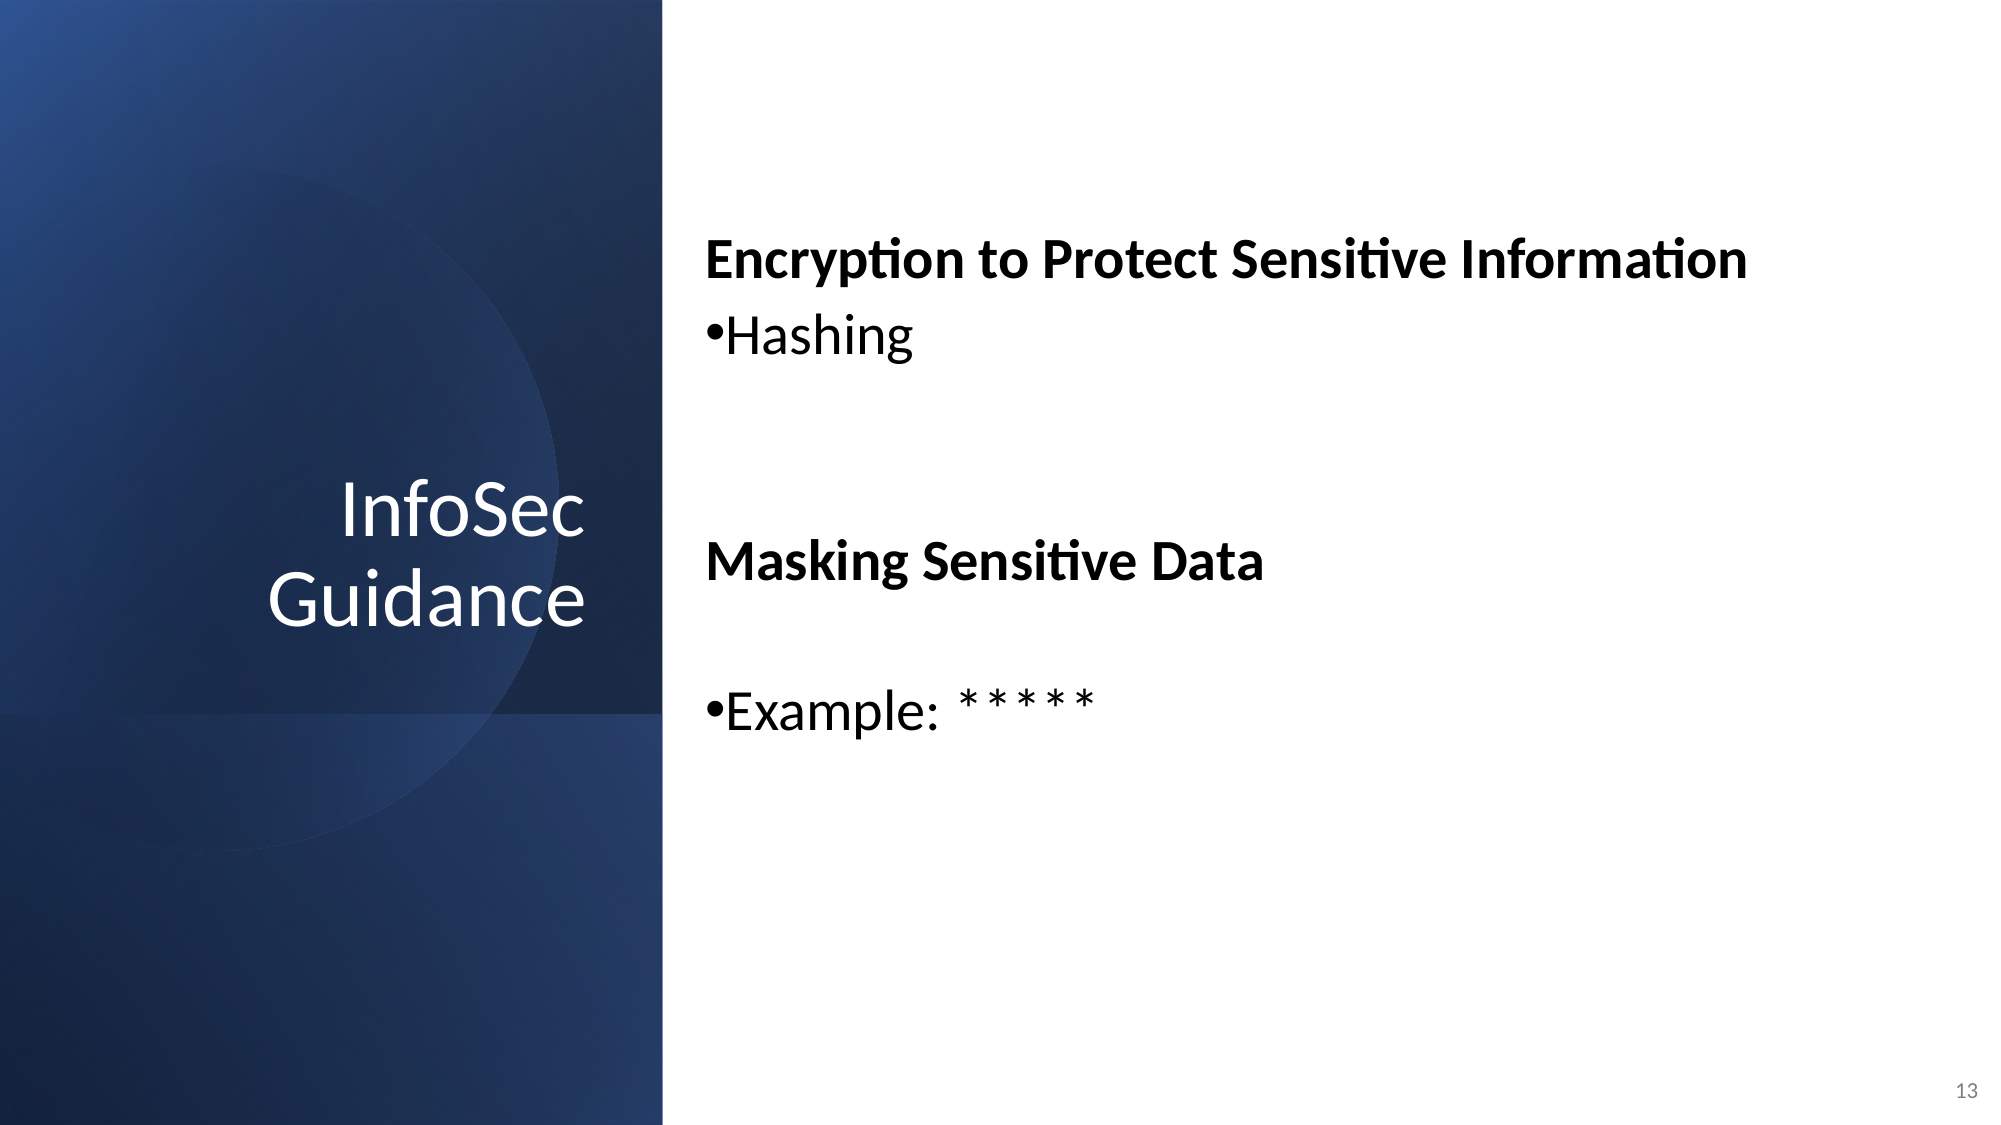

# InfoSec Guidance
Encryption to Protect Sensitive Information
Hashing

Masking Sensitive Data

Example: *****

13